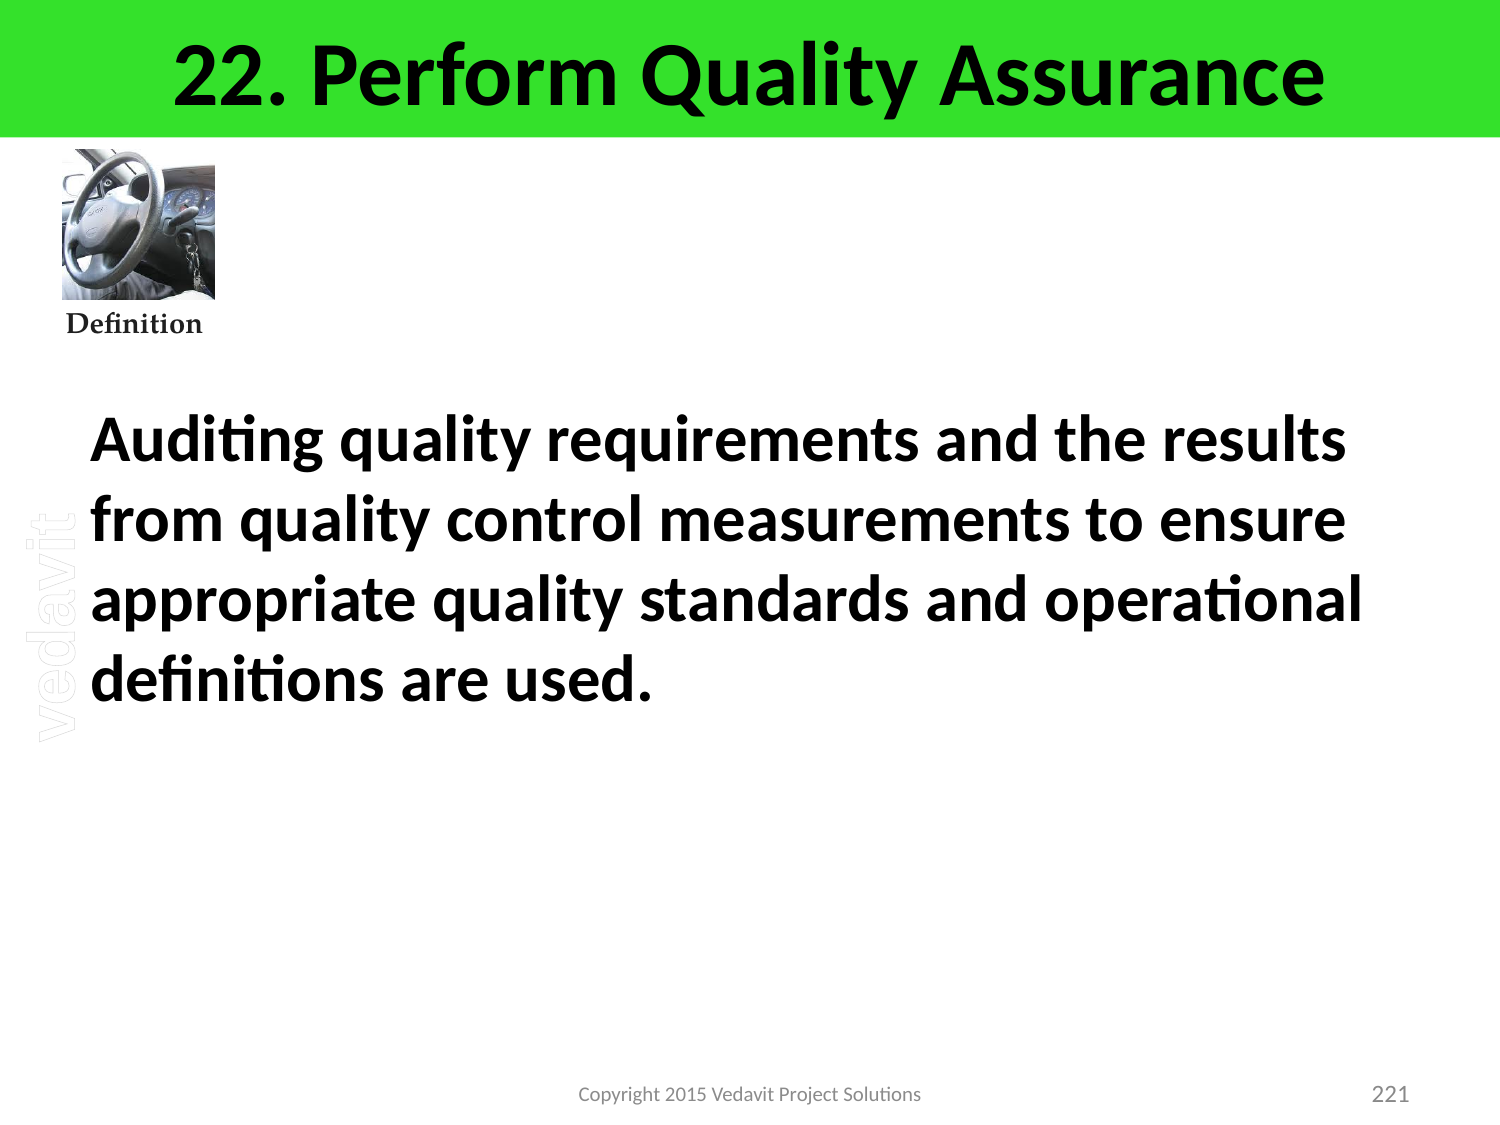

# 22. Perform Quality Assurance
Auditing quality requirements and the results from quality control measurements to ensure appropriate quality standards and operational definitions are used.

Copyright 2015 Vedavit Project Solutions
221